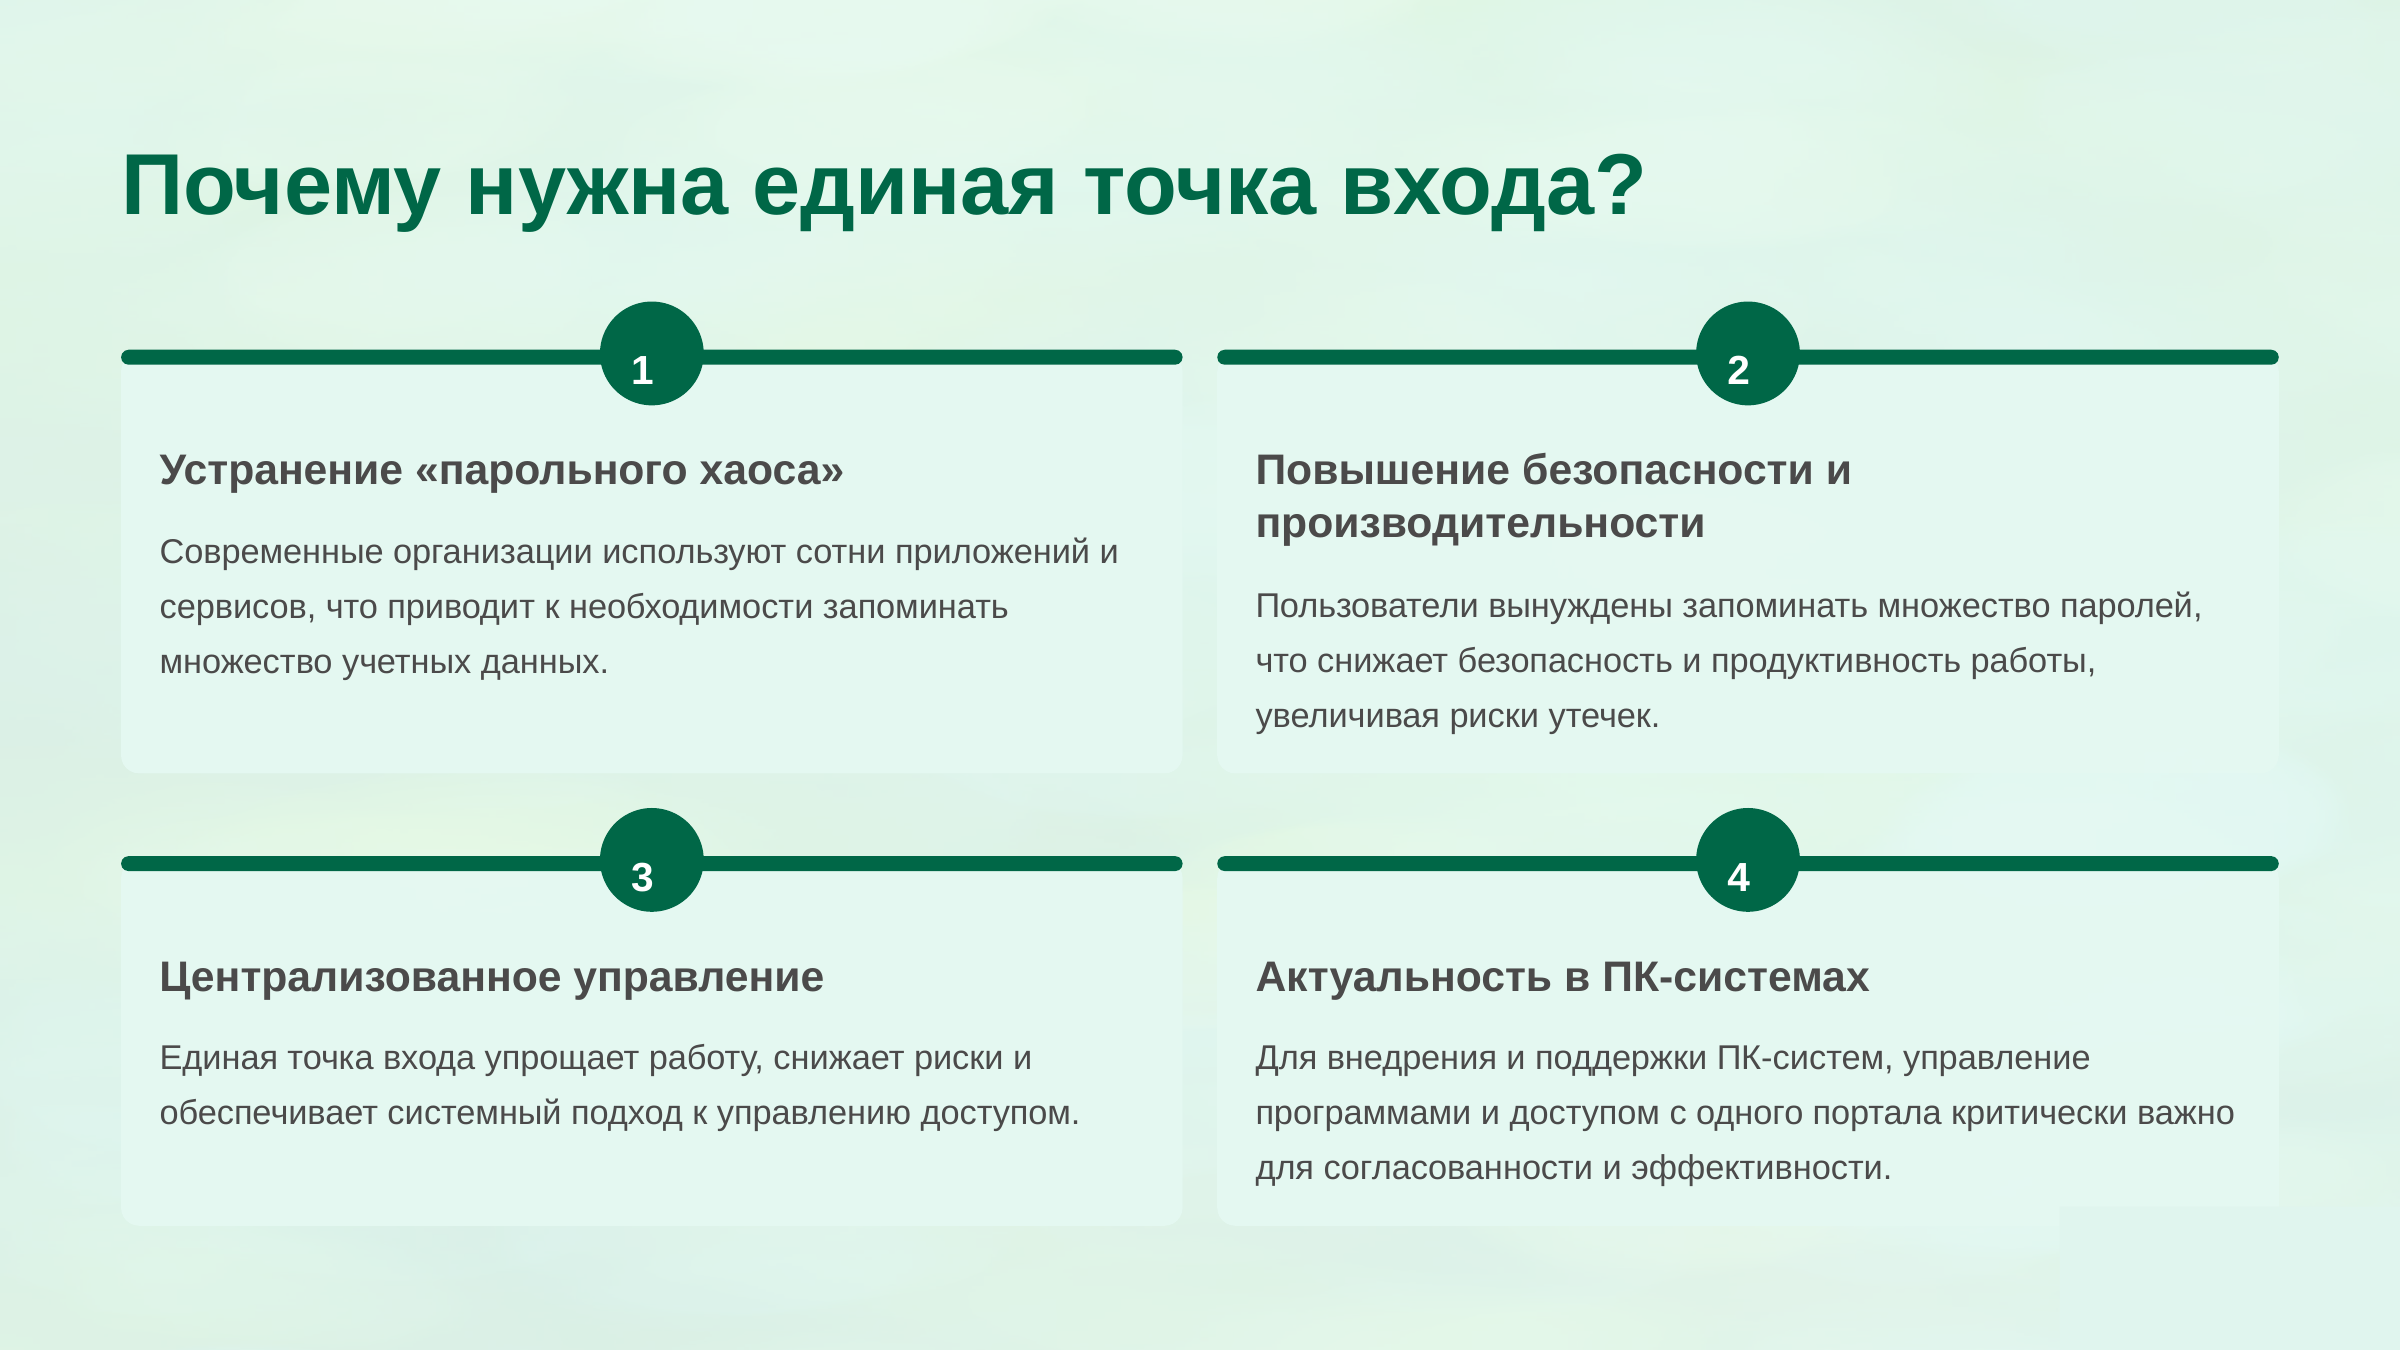

Почему нужна единая точка входа?

1
2

Устранение «парольного хаоса»
Повышение безопасности и производительности
Современные организации используют сотни приложений и сервисов, что приводит к необходимости запоминать множество учетных данных.
Пользователи вынуждены запоминать множество паролей, что снижает безопасность и продуктивность работы, увеличивая риски утечек.

3
4

Централизованное управление
Актуальность в ПК-системах
Единая точка входа упрощает работу, снижает риски и обеспечивает системный подход к управлению доступом.
Для внедрения и поддержки ПК-систем, управление программами и доступом с одного портала критически важно для согласованности и эффективности.